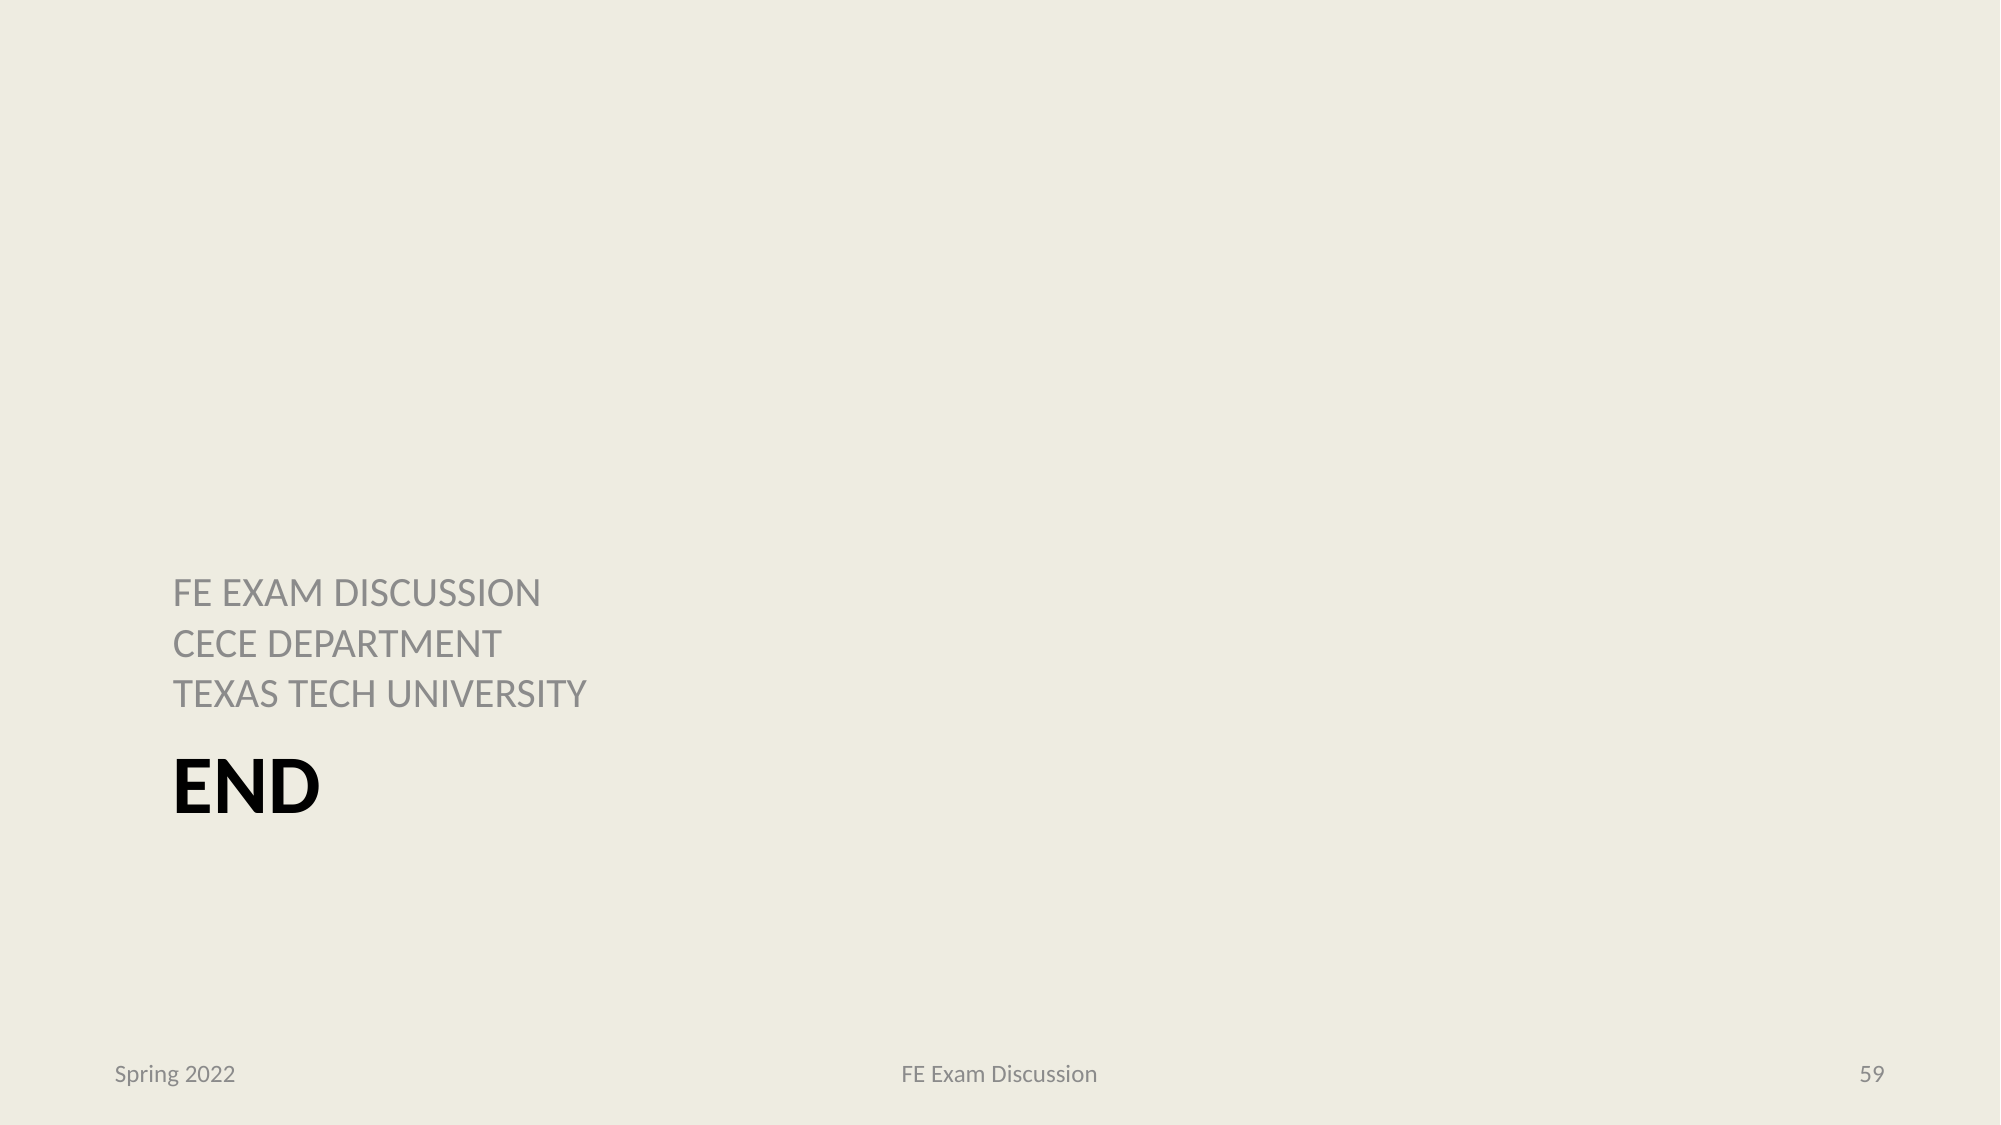

FE EXAM DISCUSSION
CECE DEPARTMENT
TEXAS TECH UNIVERSITY
# end
Spring 2022
FE Exam Discussion
59